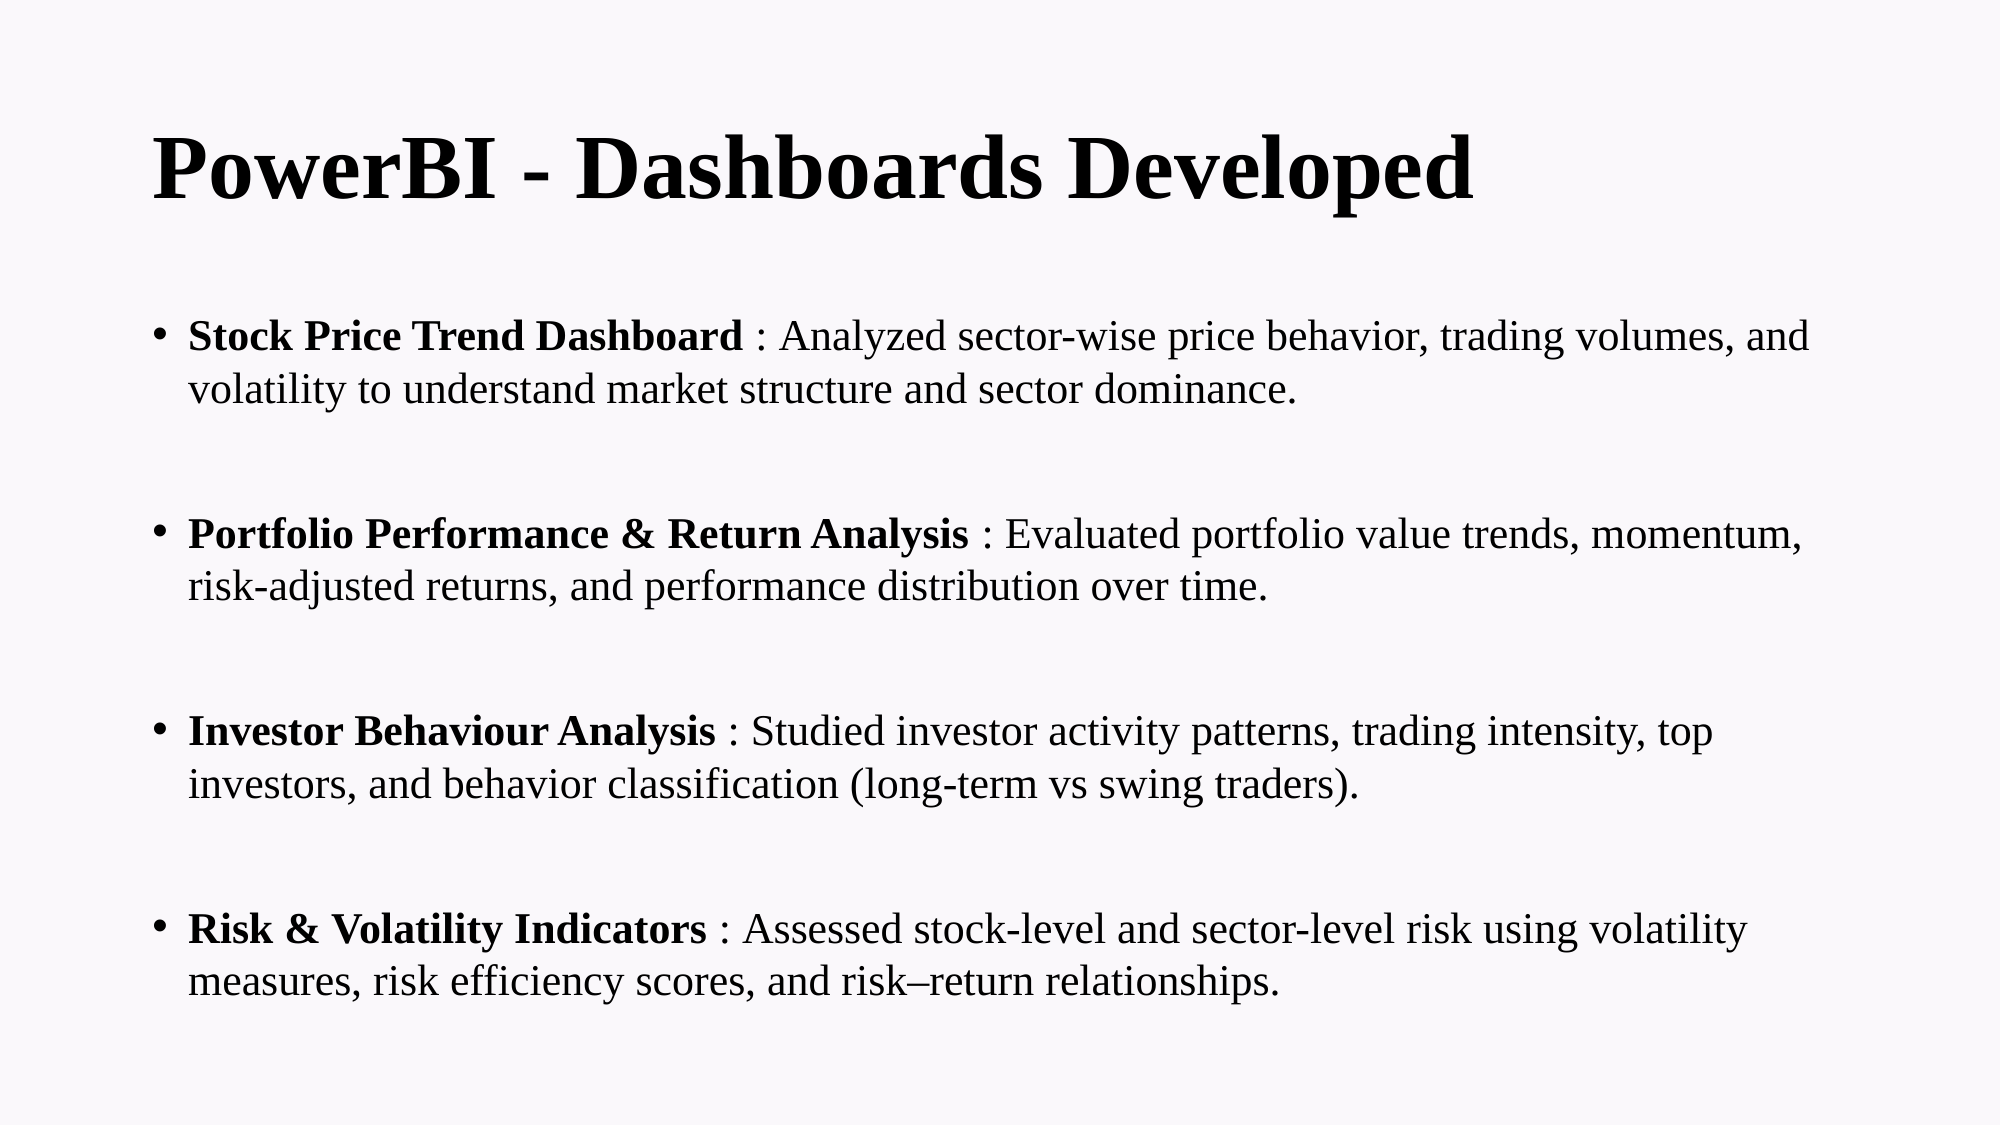

# PowerBI - Dashboards Developed
Stock Price Trend Dashboard : Analyzed sector-wise price behavior, trading volumes, and volatility to understand market structure and sector dominance.

Portfolio Performance & Return Analysis : Evaluated portfolio value trends, momentum, risk-adjusted returns, and performance distribution over time.

Investor Behaviour Analysis : Studied investor activity patterns, trading intensity, top investors, and behavior classification (long-term vs swing traders).

Risk & Volatility Indicators : Assessed stock-level and sector-level risk using volatility measures, risk efficiency scores, and risk–return relationships.